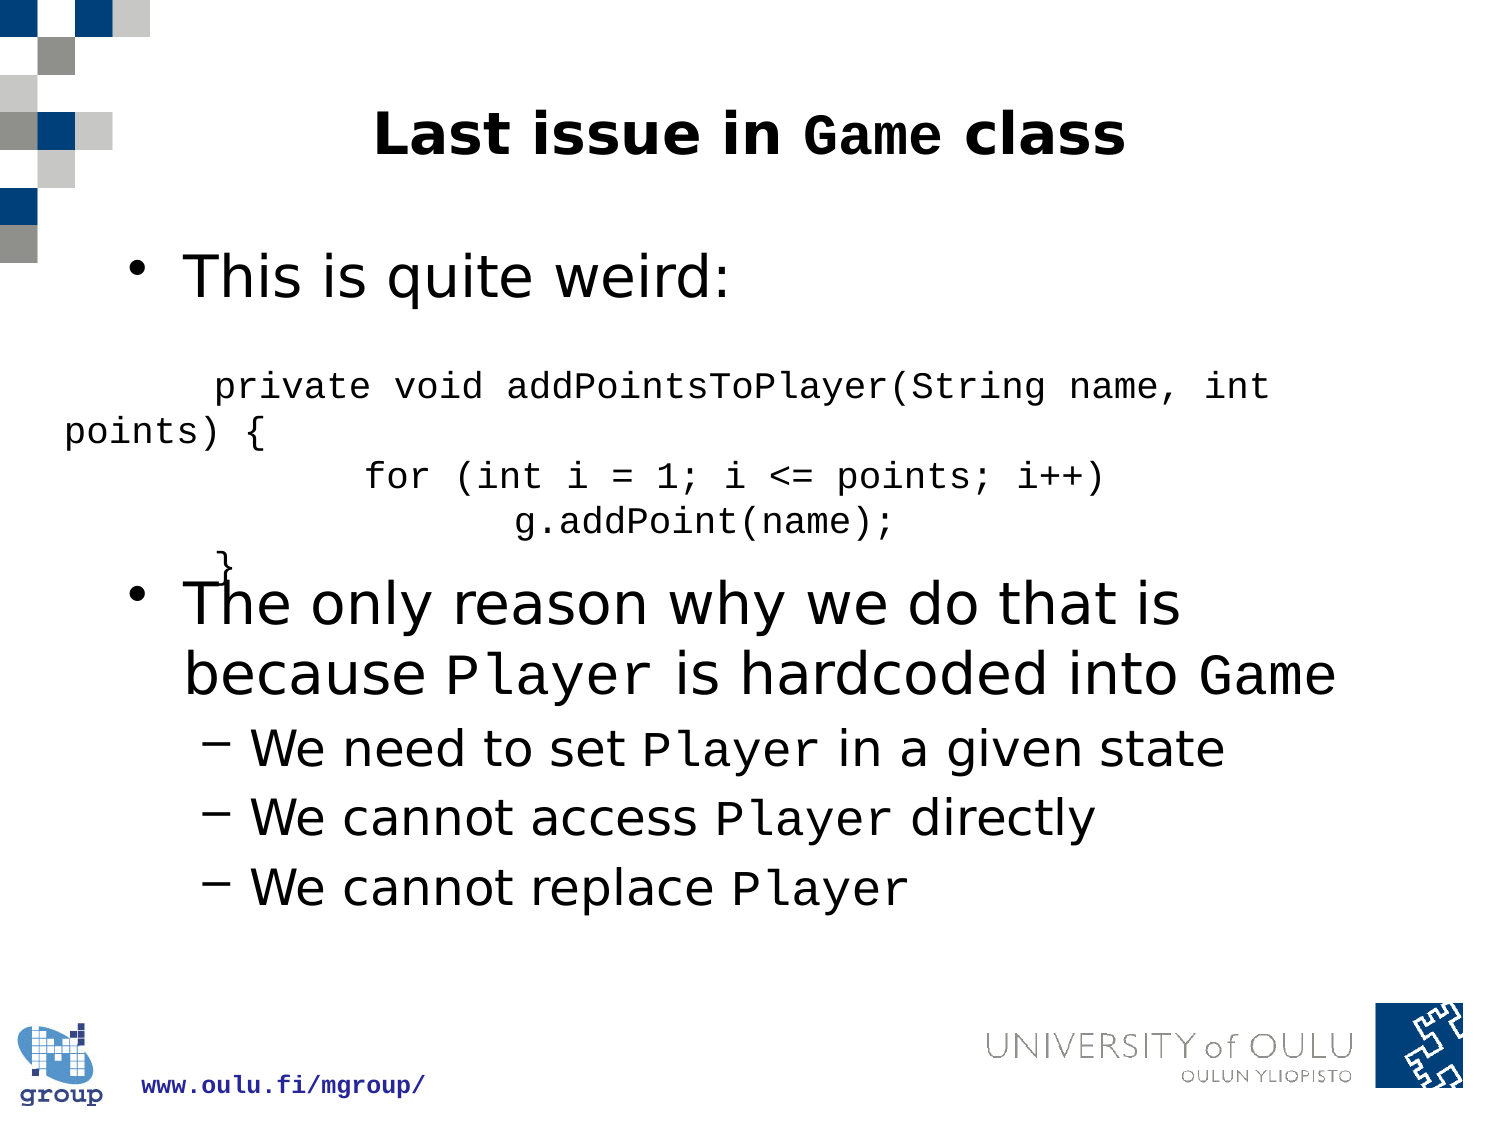

# Last issue in Game class
This is quite weird:

The only reason why we do that is because Player is hardcoded into Game
We need to set Player in a given state
We cannot access Player directly
We cannot replace Player
	private void addPointsToPlayer(String name, int points) {
		for (int i = 1; i <= points; i++)
			g.addPoint(name);
	}